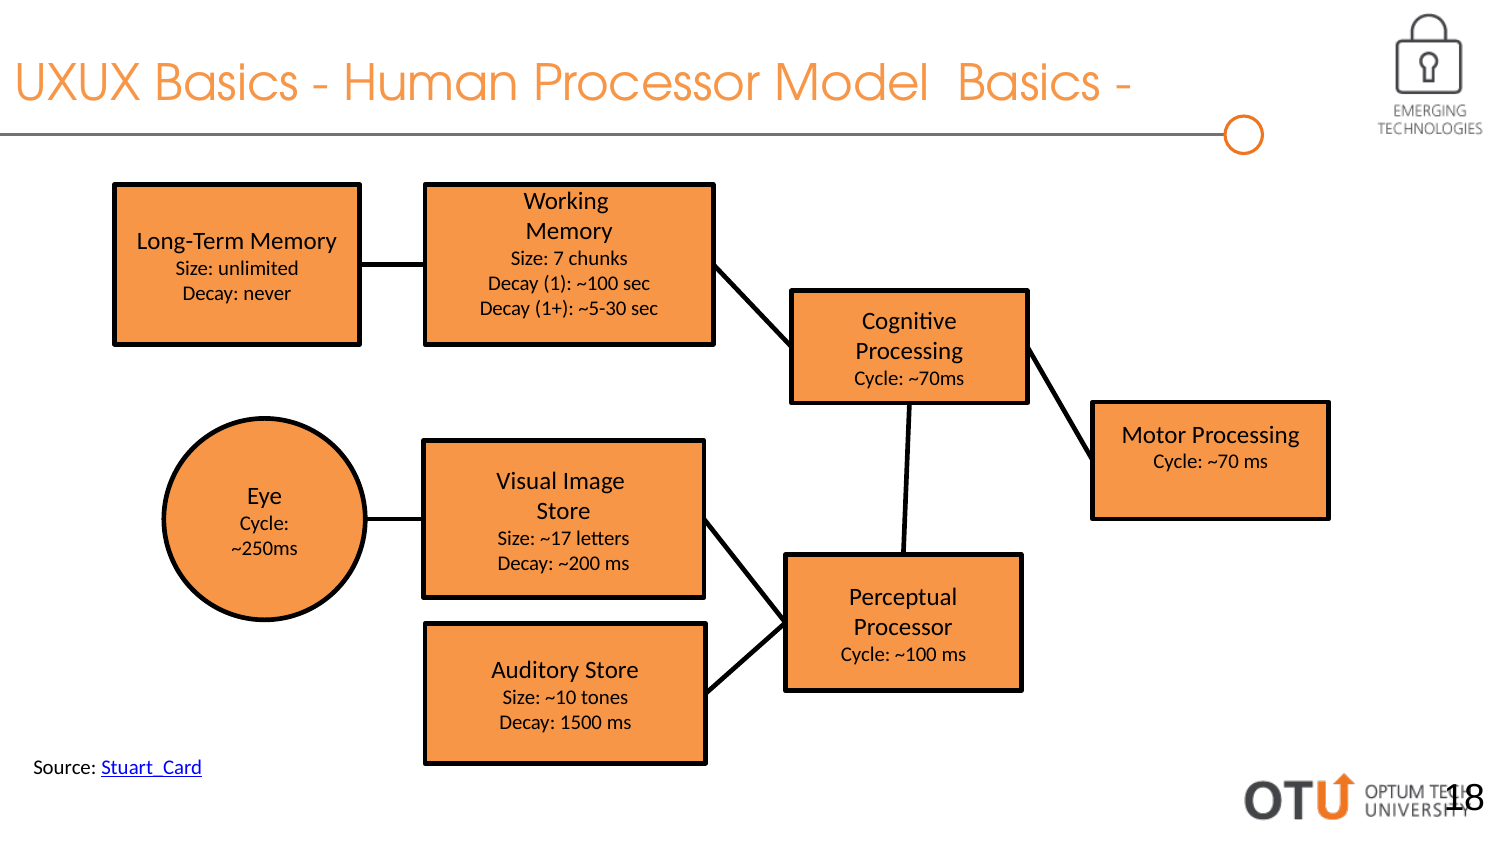

UXUX Basics - Human Processor Model  Basics -
Long-Term Memory
Size: unlimited
Decay: never
Working
Memory
Size: 7 chunks
Decay (1): ~100 sec
Decay (1+): ~5-30 sec

Cognitive Processing
Cycle: ~70ms
Motor Processing
Cycle: ~70 ms

Eye
Cycle: ~250ms
Visual Image
Store
Size: ~17 letters
Decay: ~200 ms
Perceptual Processor
Cycle: ~100 ms
Auditory Store
Size: ~10 tones
Decay: 1500 ms
Source: Stuart_Card
18